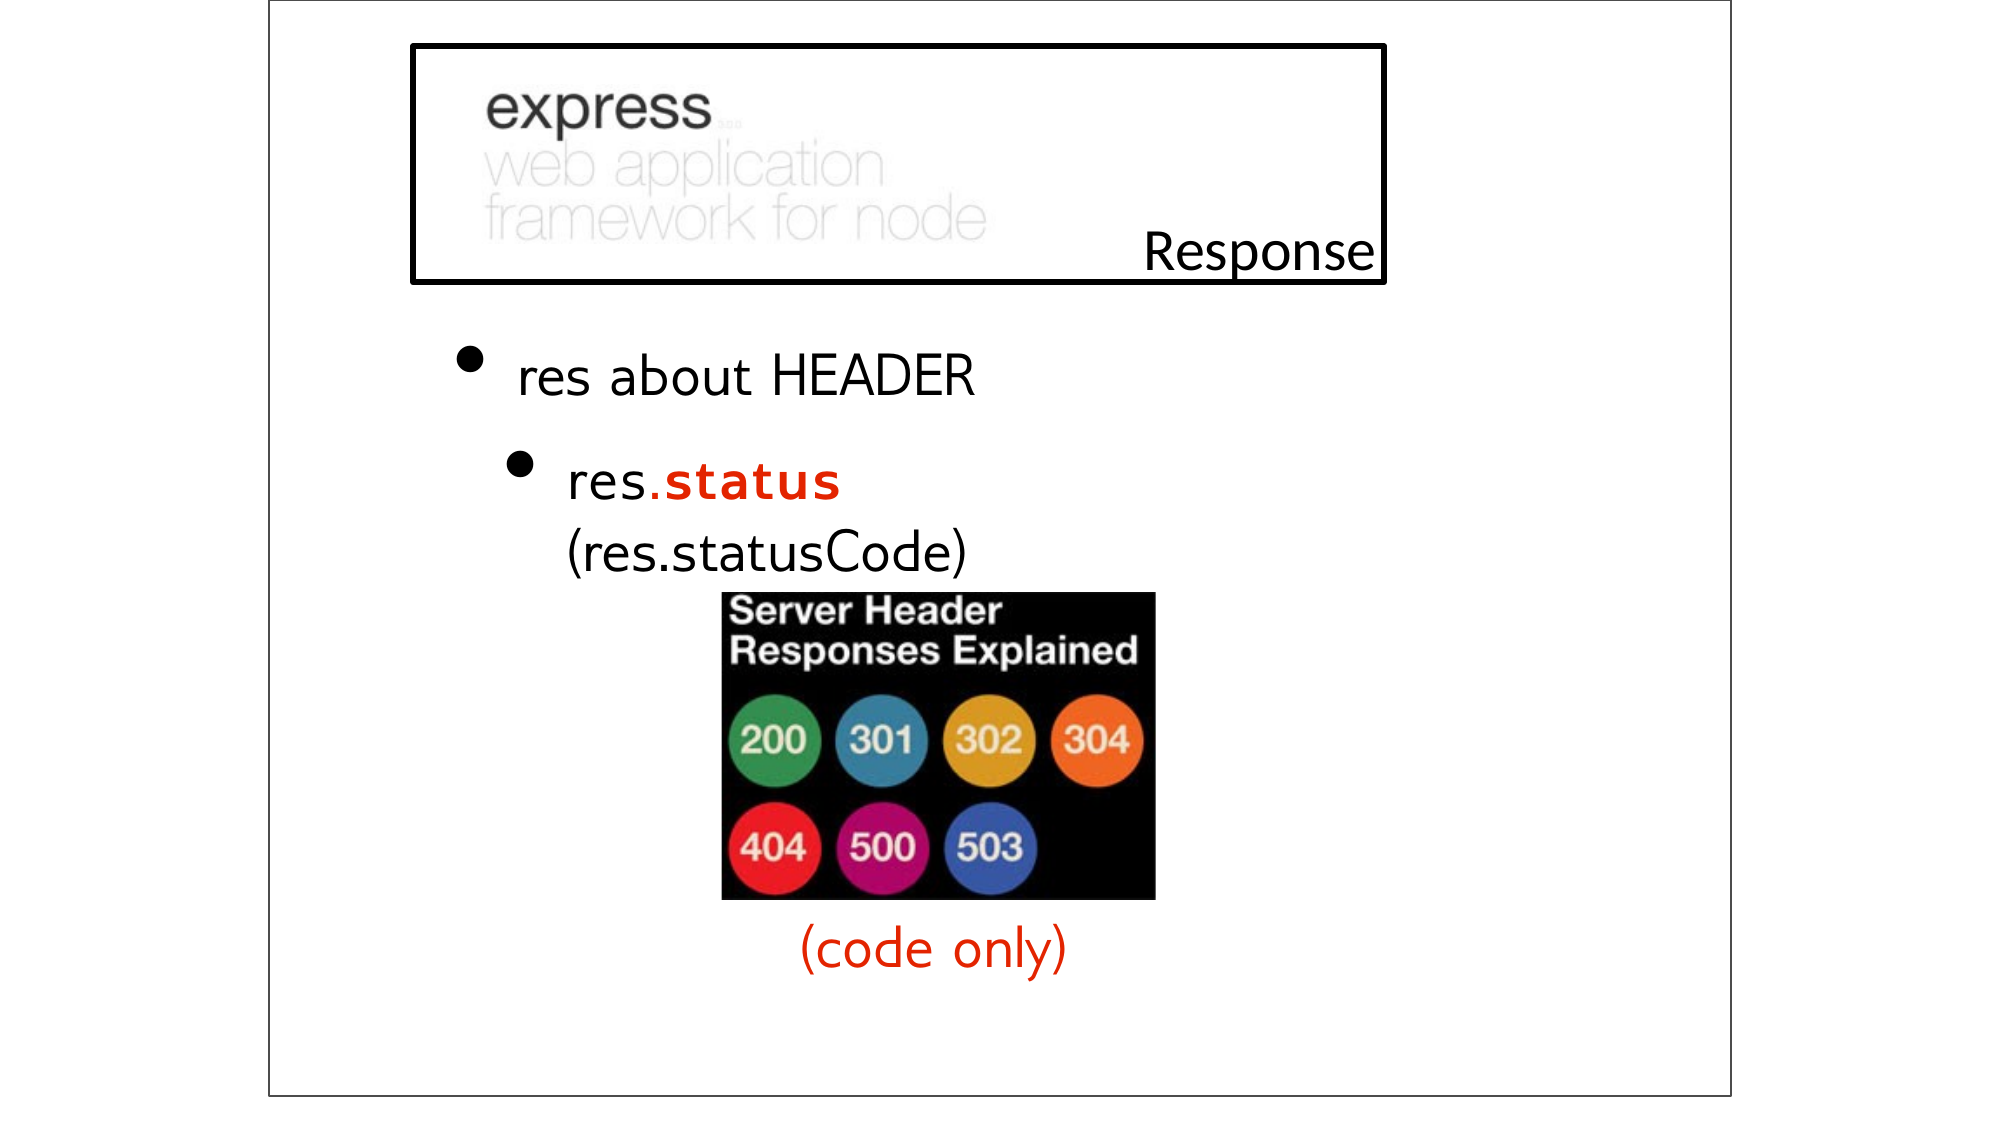

# Response

res about HEADER
res.status (res.statusCode)

(code only)